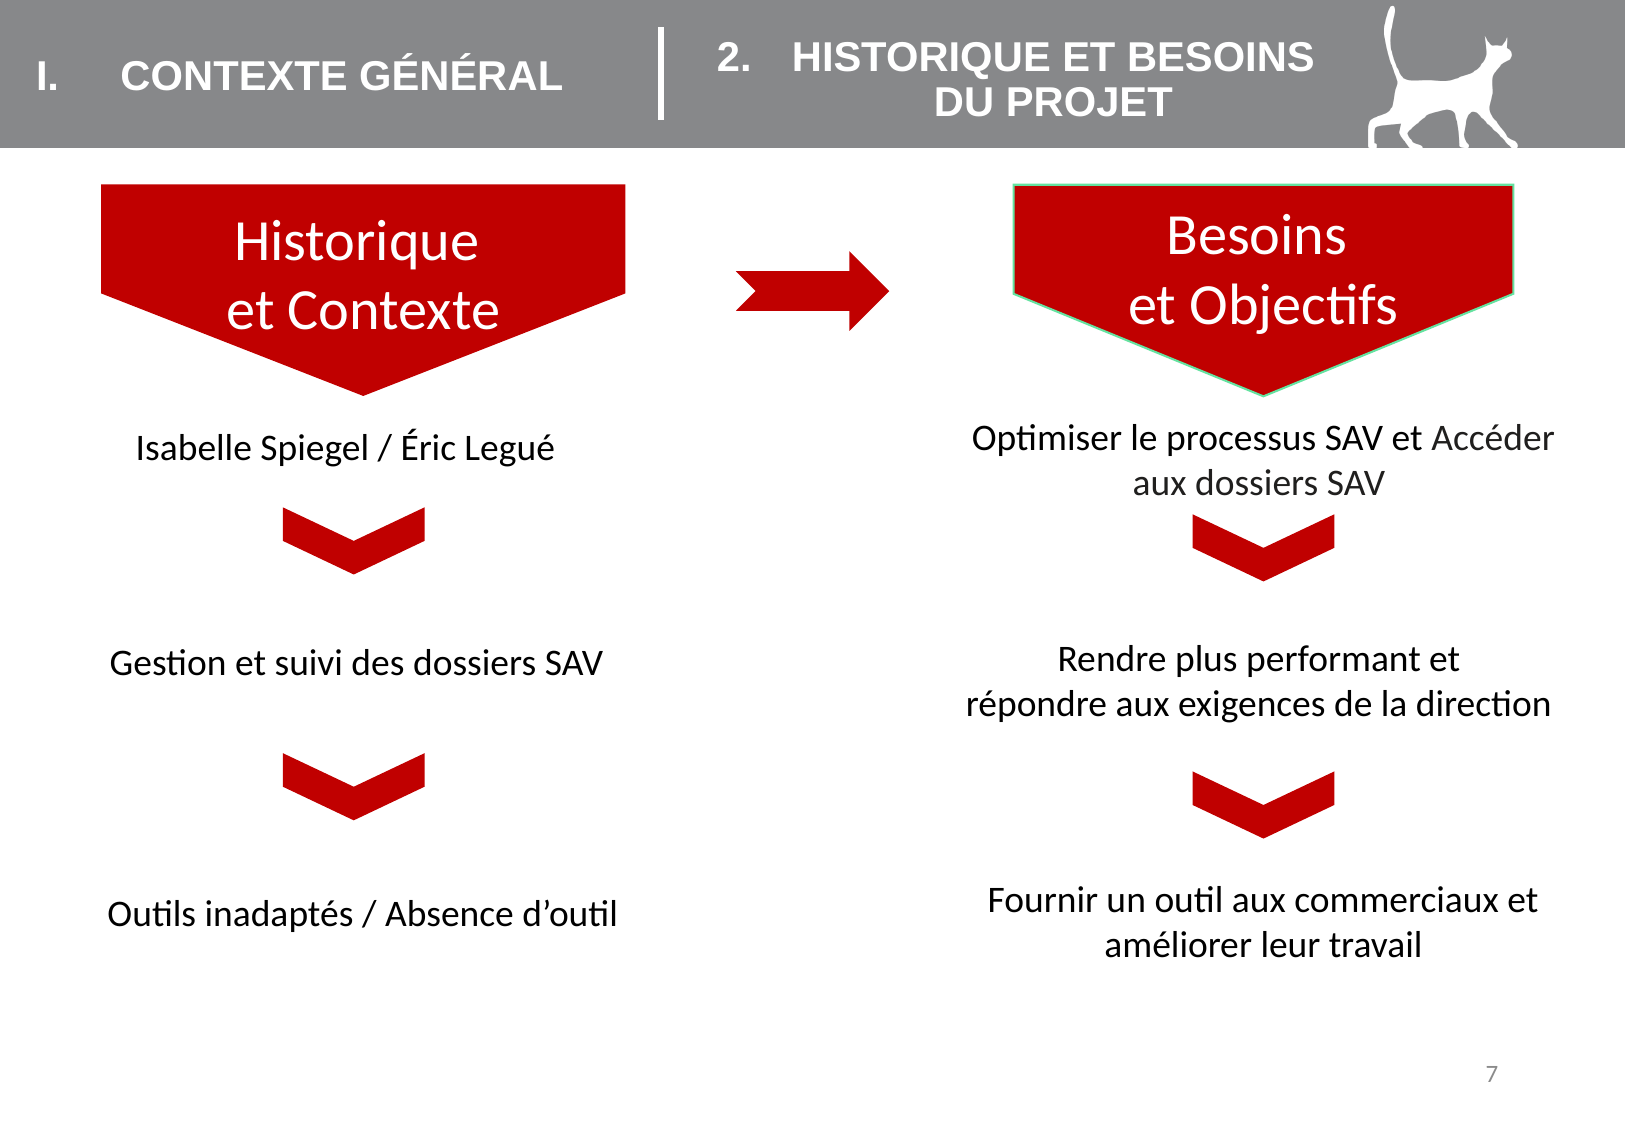

# Contexte général
Historique et besoins du projet

Besoins
et Objectifs
Historique
et Contexte

Optimiser le processus SAV et Accéder aux dossiers SAV

Isabelle Spiegel / Éric Legué

Rendre plus performant et
répondre aux exigences de la direction
Gestion et suivi des dossiers SAV

Fournir un outil aux commerciaux et
 améliorer leur travail
Outils inadaptés / Absence d’outil
7